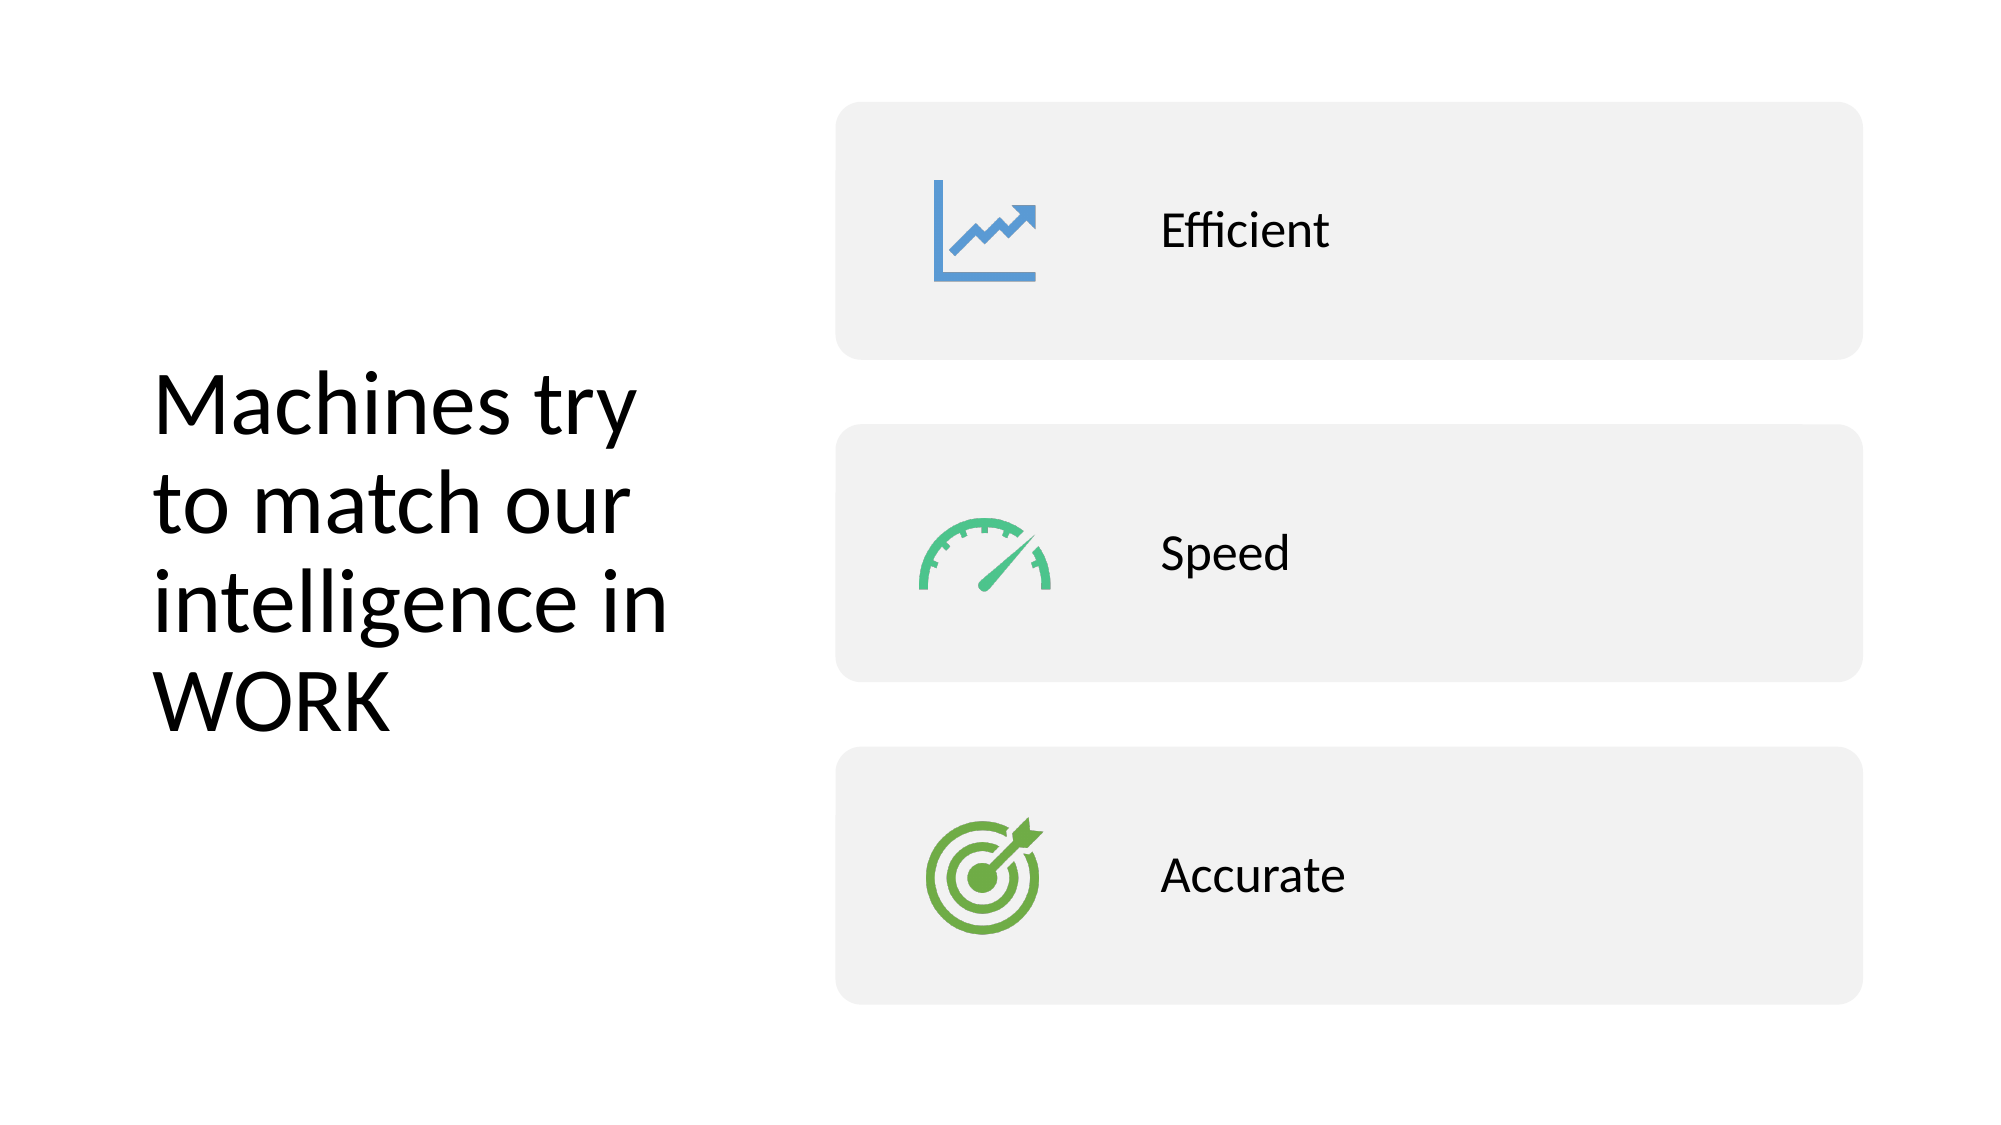

# Machines try to match our intelligence in WORK
Efficient
Speed
Accurate